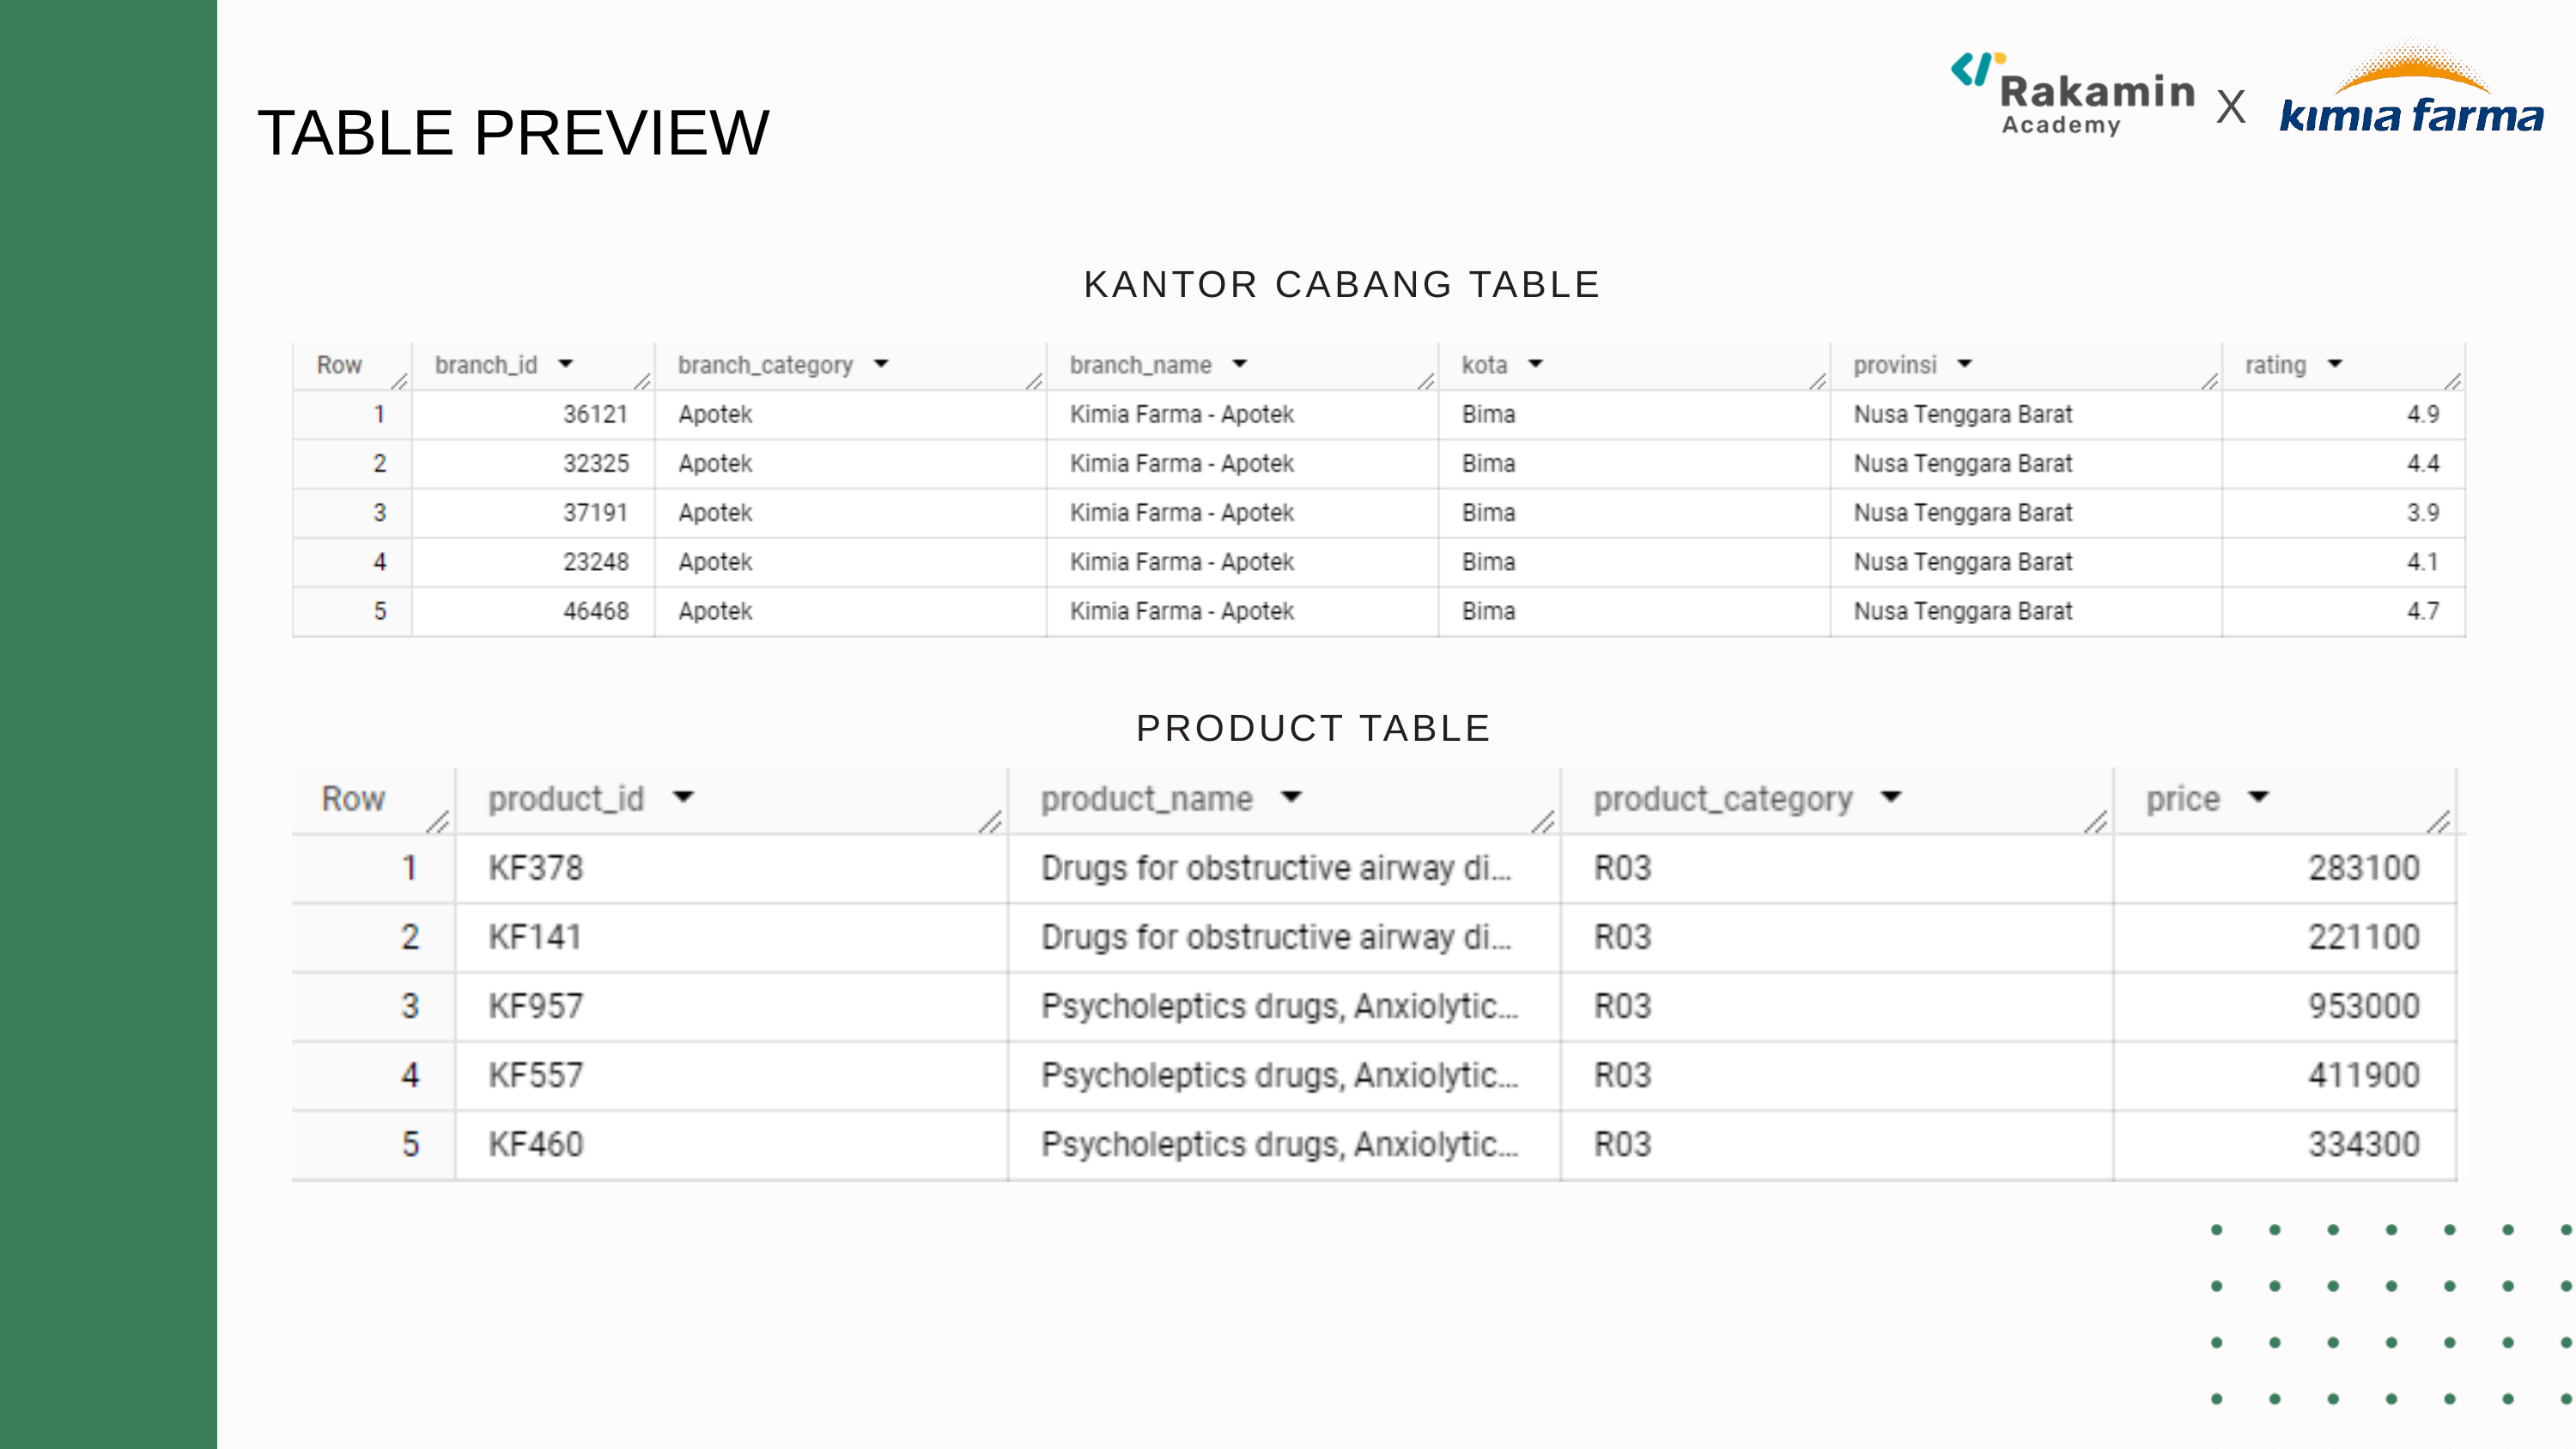

X
TABLE PREVIEW
KANTOR CABANG TABLE

PRODUCT TABLE